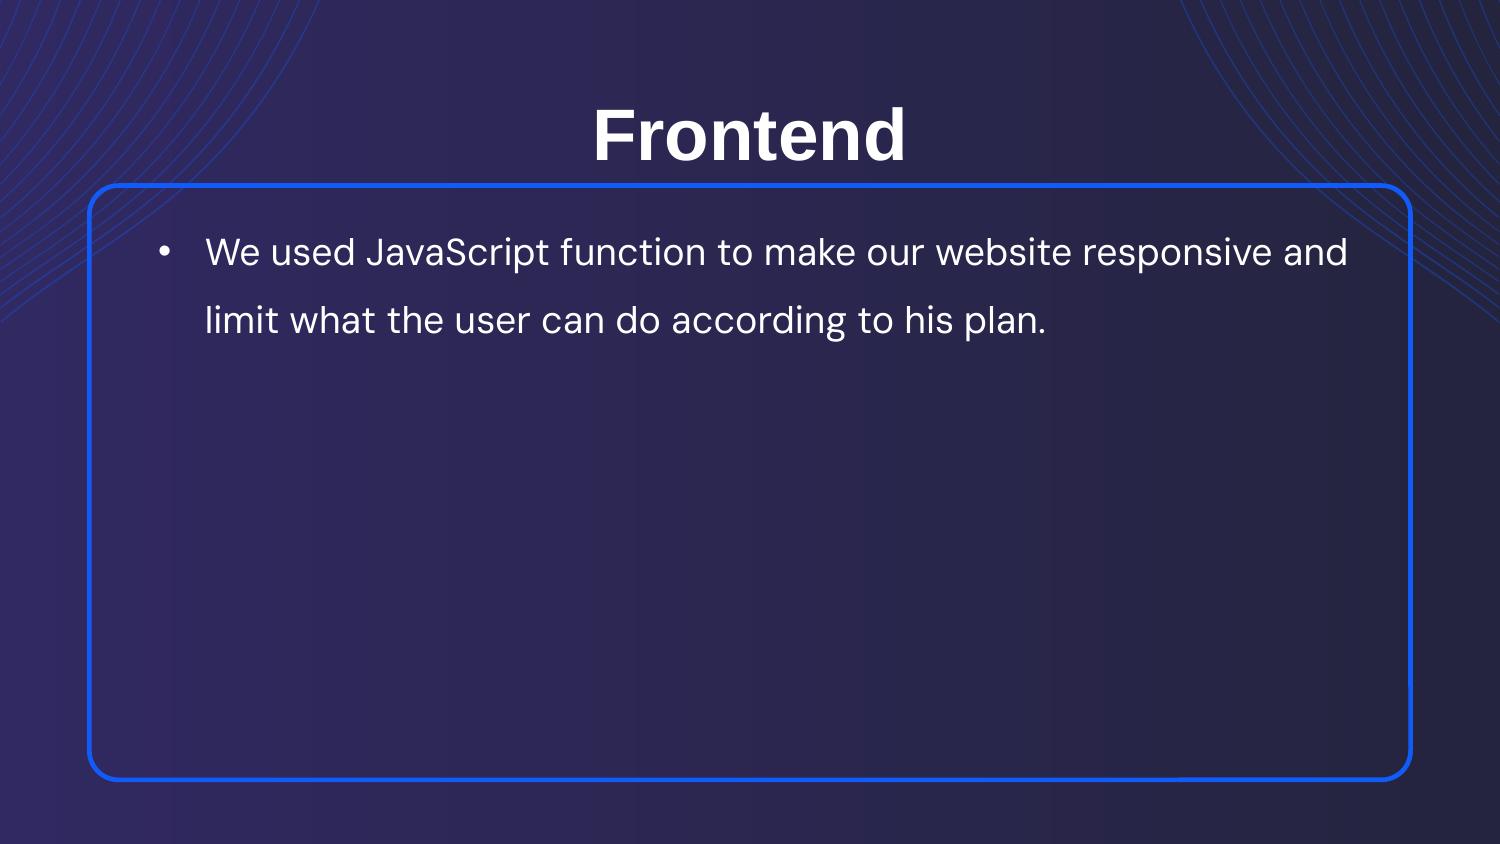

# Frontend
We used JavaScript function to make our website responsive and limit what the user can do according to his plan.